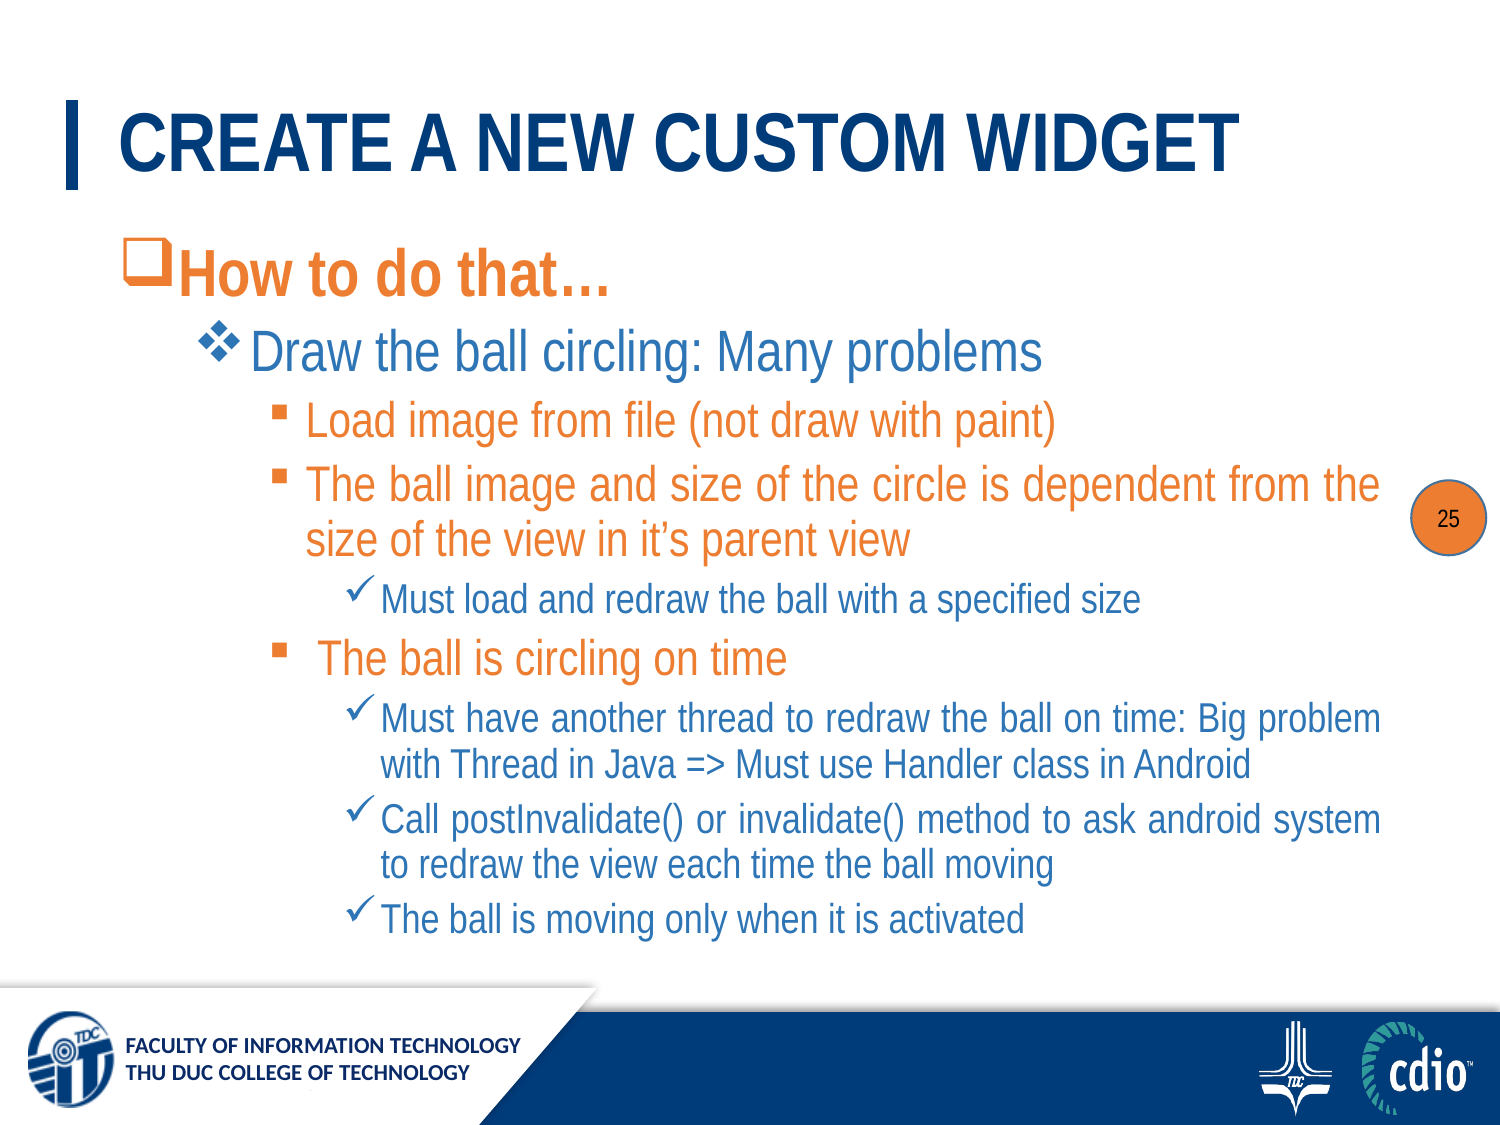

# CREATE A NEW CUSTOM WIDGET
How to do that…
Draw the ball circling: Many problems
Load image from file (not draw with paint)
The ball image and size of the circle is dependent from the size of the view in it’s parent view
Must load and redraw the ball with a specified size
 The ball is circling on time
Must have another thread to redraw the ball on time: Big problem with Thread in Java => Must use Handler class in Android
Call postInvalidate() or invalidate() method to ask android system to redraw the view each time the ball moving
The ball is moving only when it is activated